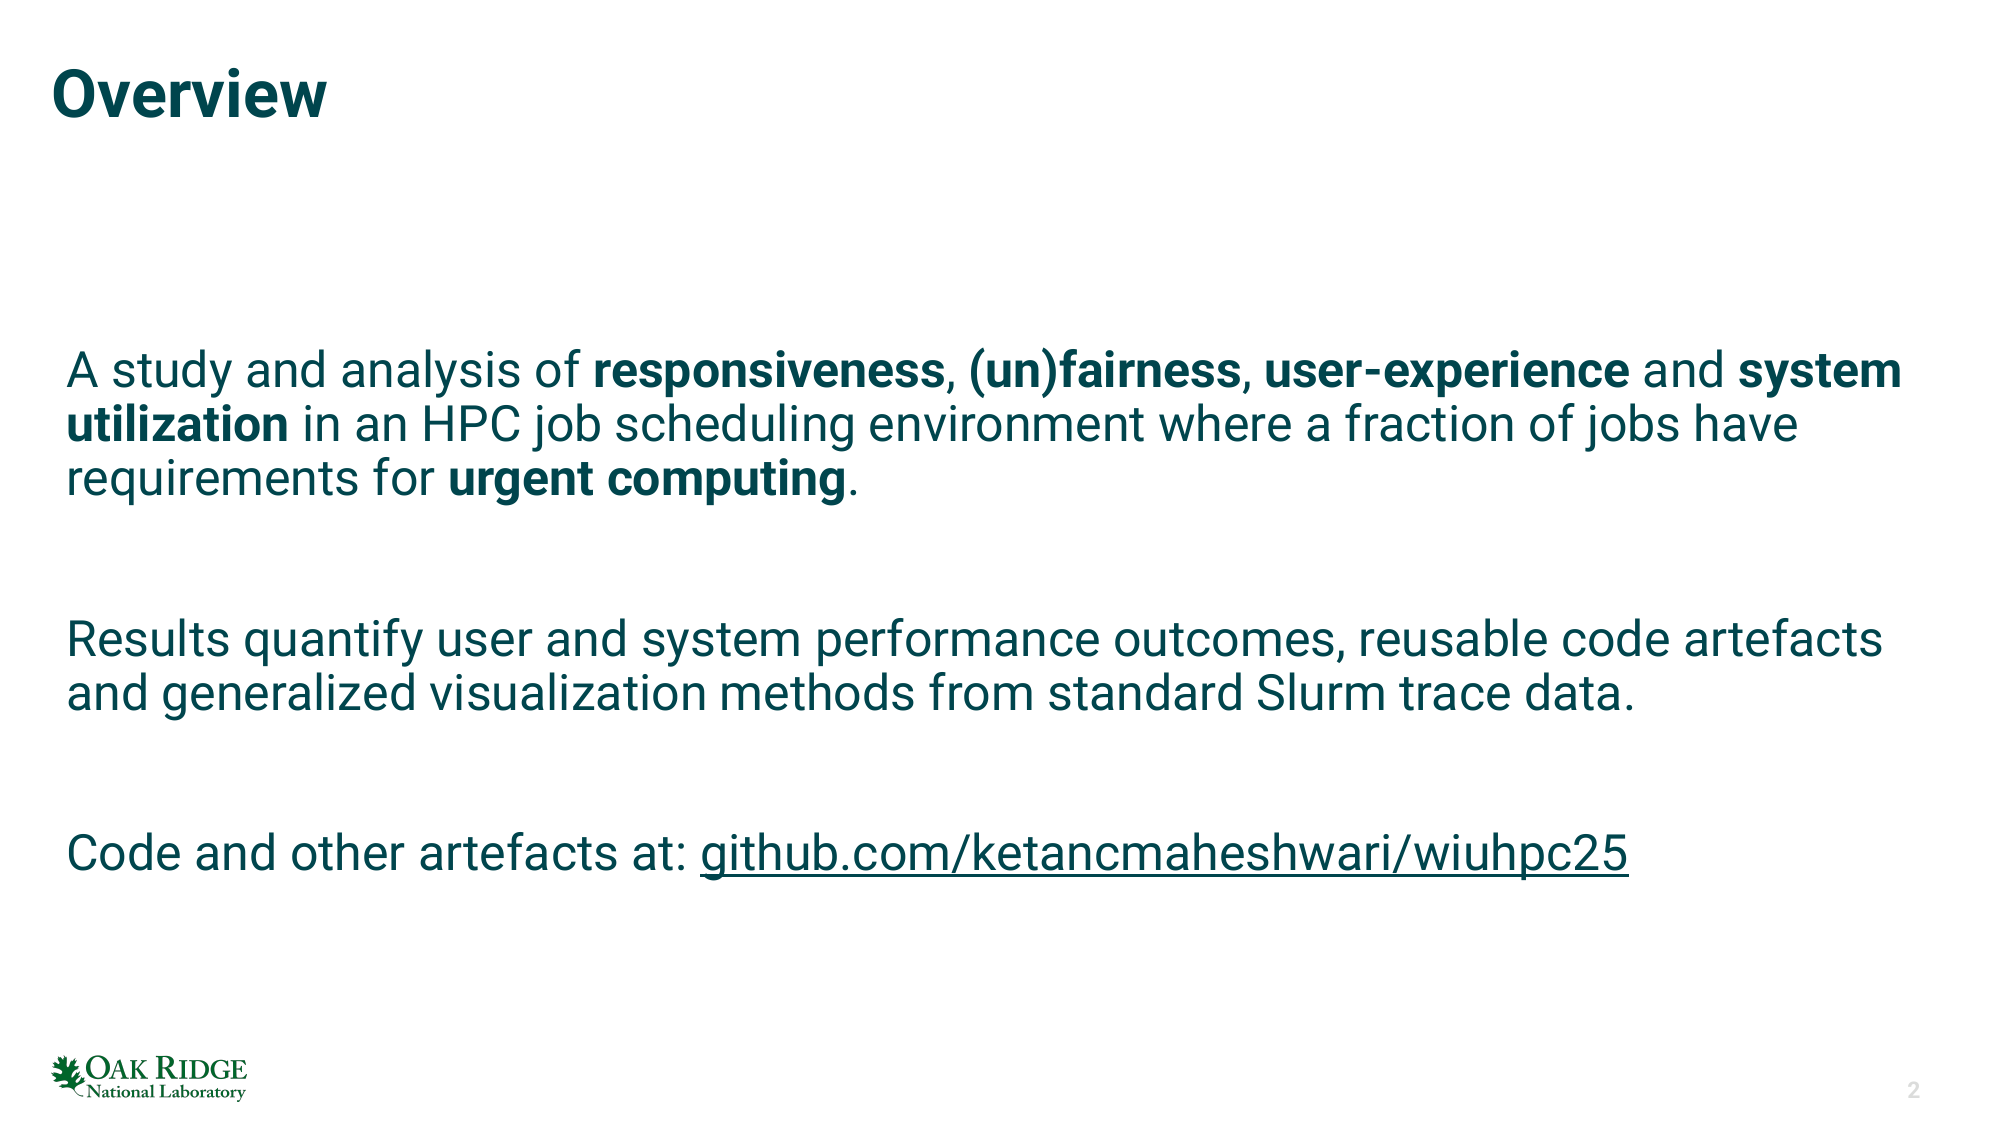

# Overview
A study and analysis of responsiveness, (un)fairness, user-experience and system utilization in an HPC job scheduling environment where a fraction of jobs have requirements for urgent computing.

Results quantify user and system performance outcomes, reusable code artefacts and generalized visualization methods from standard Slurm trace data.

Code and other artefacts at: github.com/ketancmaheshwari/wiuhpc25